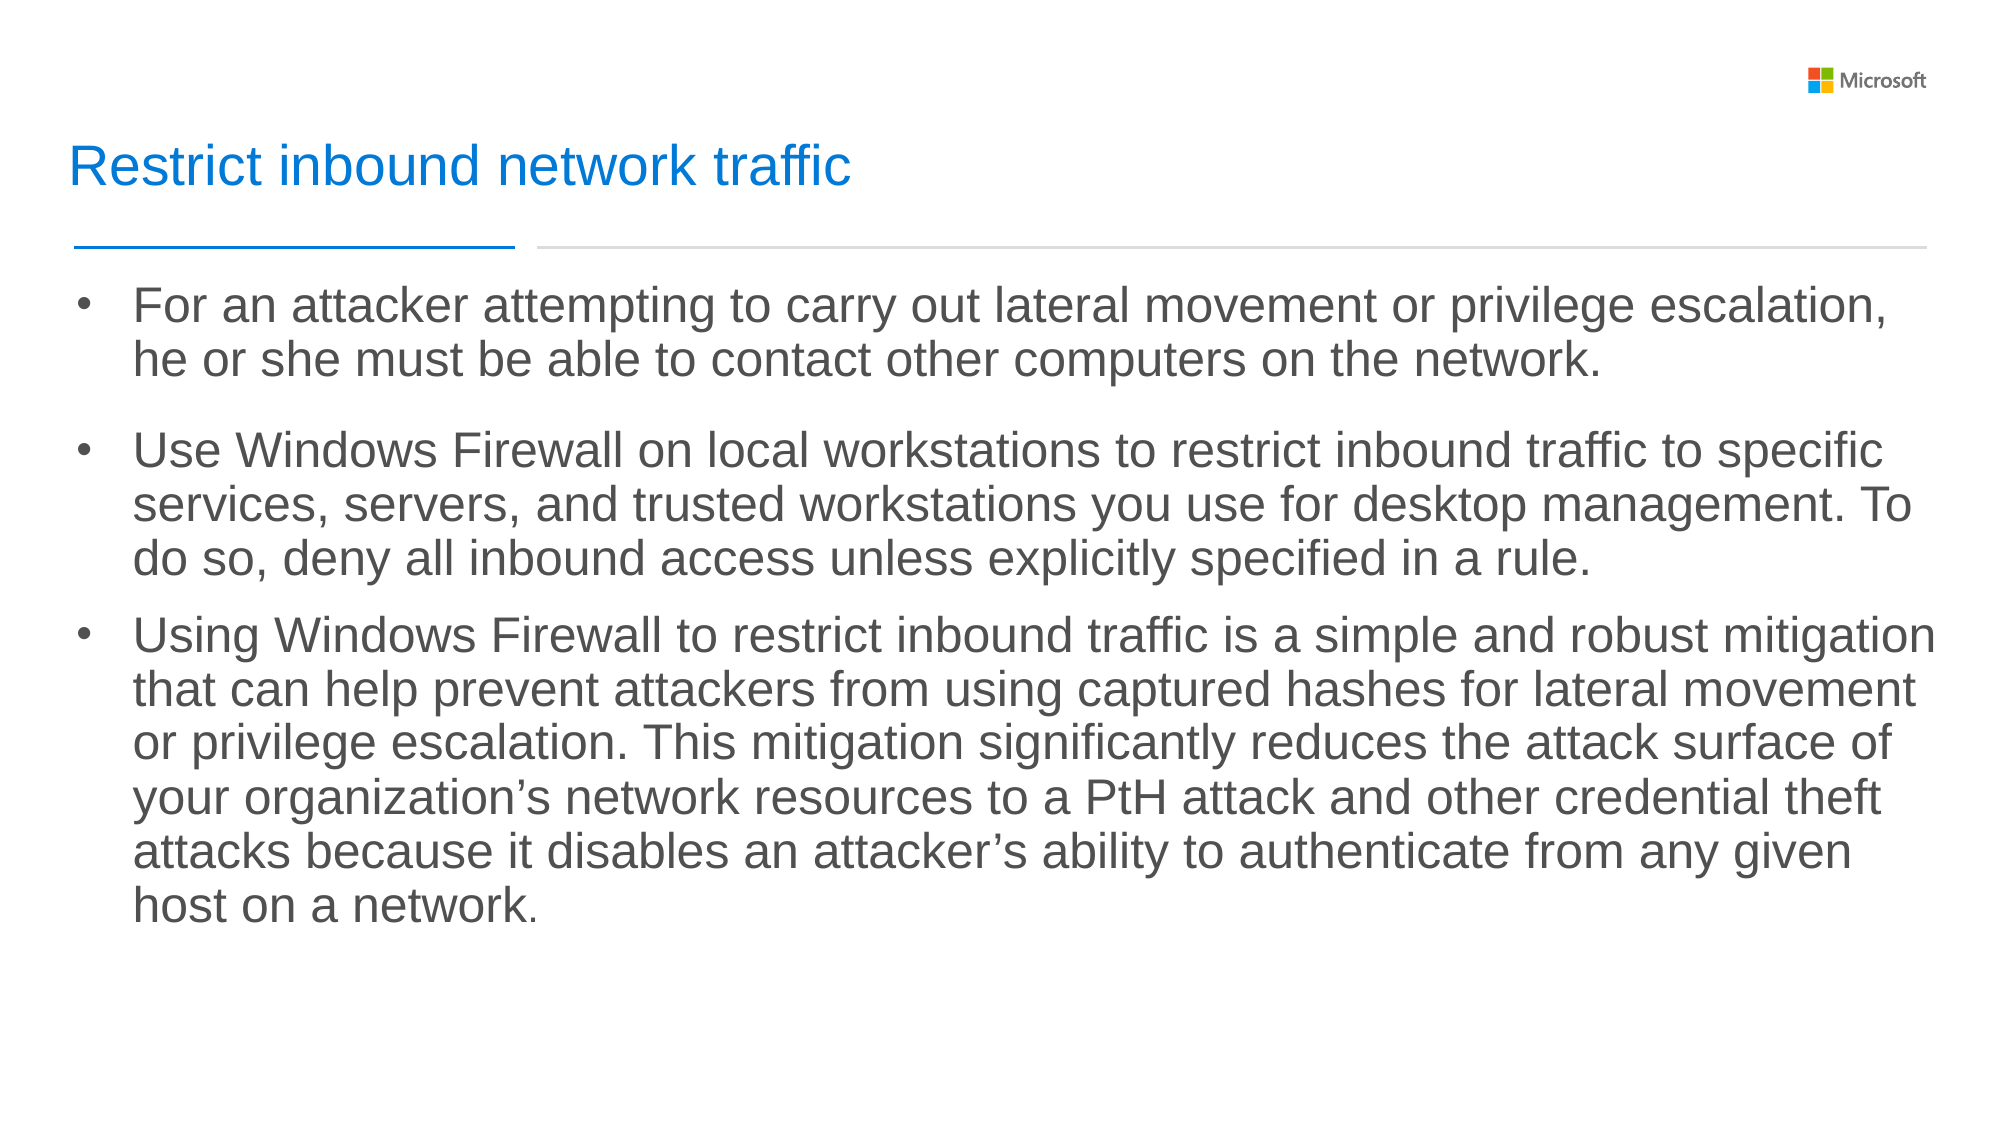

Restrict inbound network traffic
For an attacker attempting to carry out lateral movement or privilege escalation, he or she must be able to contact other computers on the network.
Use Windows Firewall on local workstations to restrict inbound traffic to specific services, servers, and trusted workstations you use for desktop management. To do so, deny all inbound access unless explicitly specified in a rule.
Using Windows Firewall to restrict inbound traffic is a simple and robust mitigation that can help prevent attackers from using captured hashes for lateral movement or privilege escalation. This mitigation significantly reduces the attack surface of your organization’s network resources to a PtH attack and other credential theft attacks because it disables an attacker’s ability to authenticate from any given host on a network.